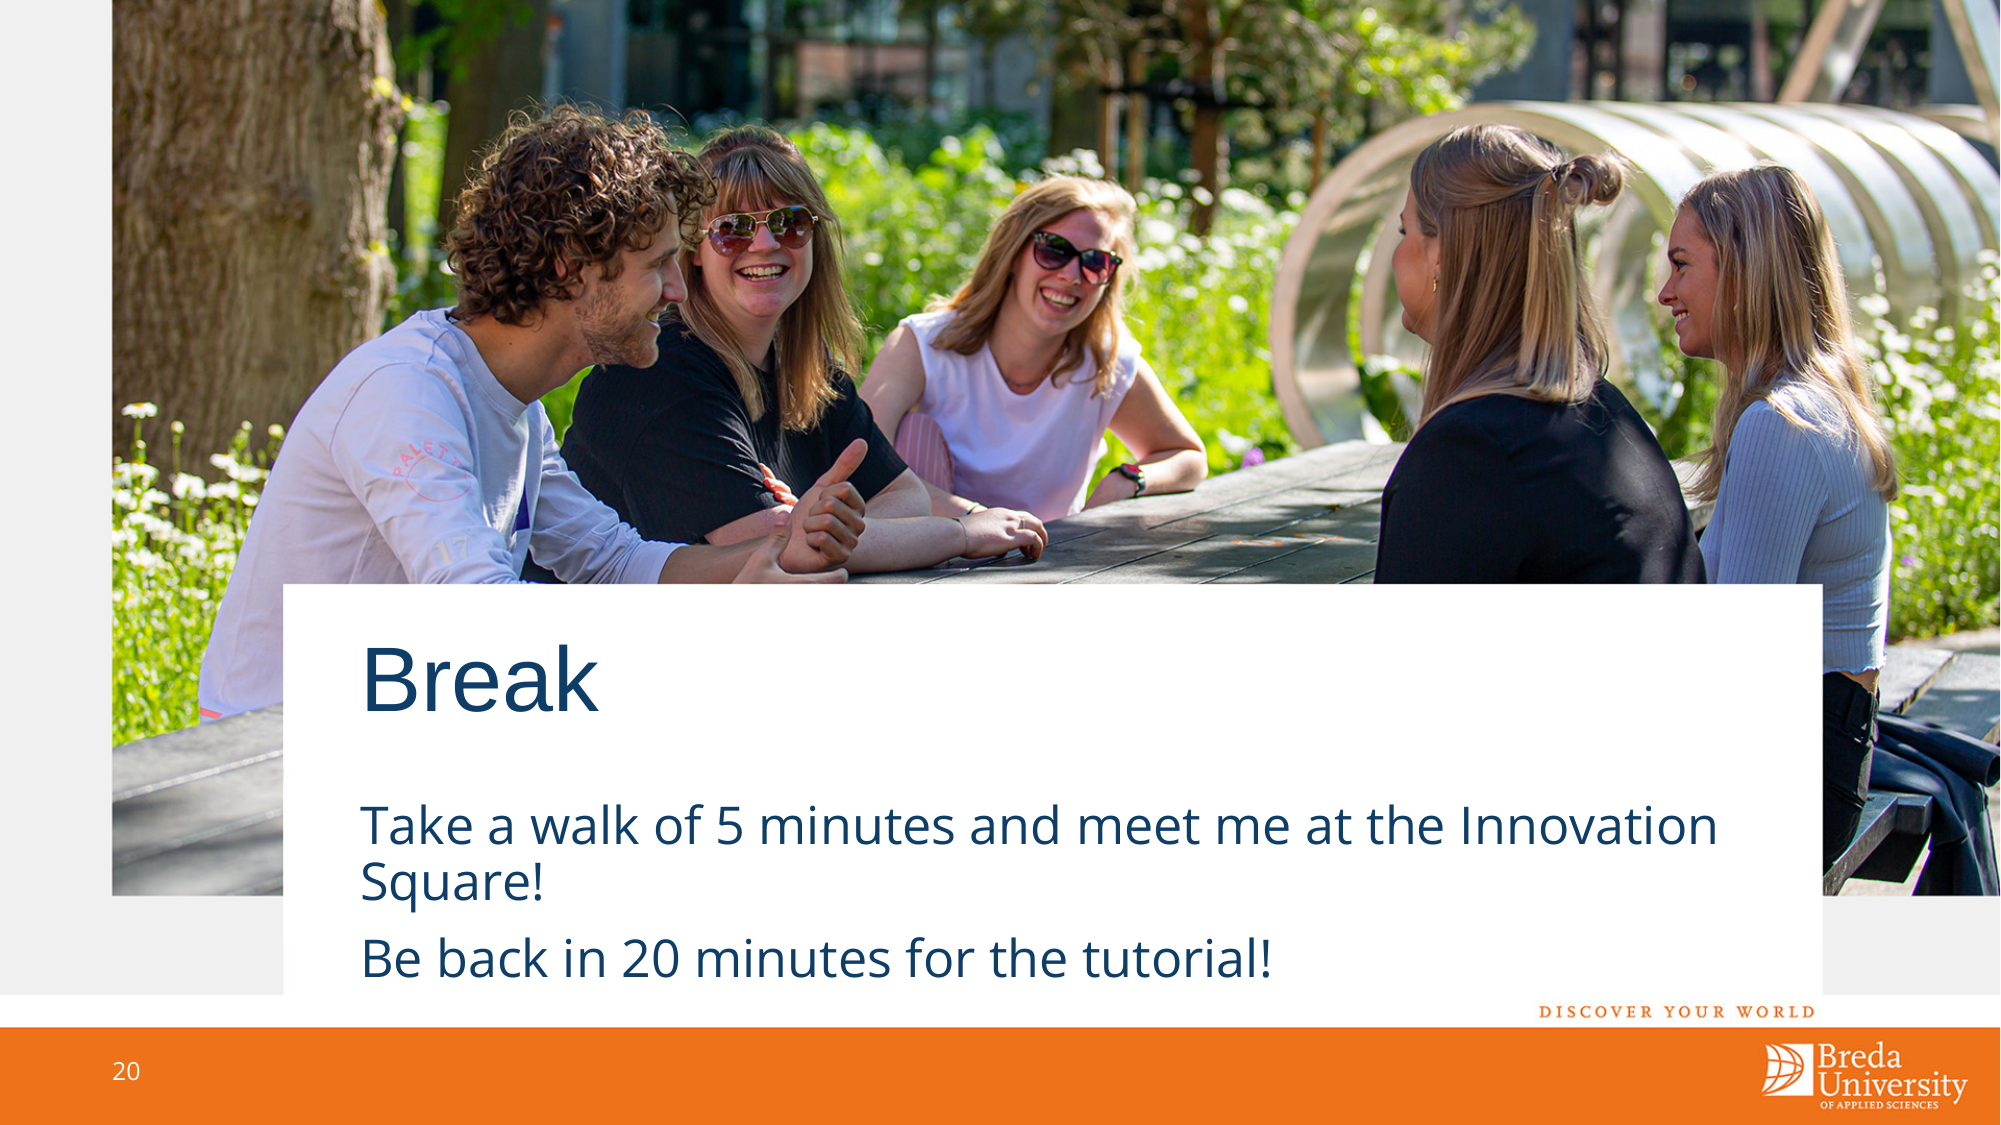

# Break
Take a walk of 5 minutes and meet me at the Innovation Square!
Be back in 20 minutes for the tutorial!

20